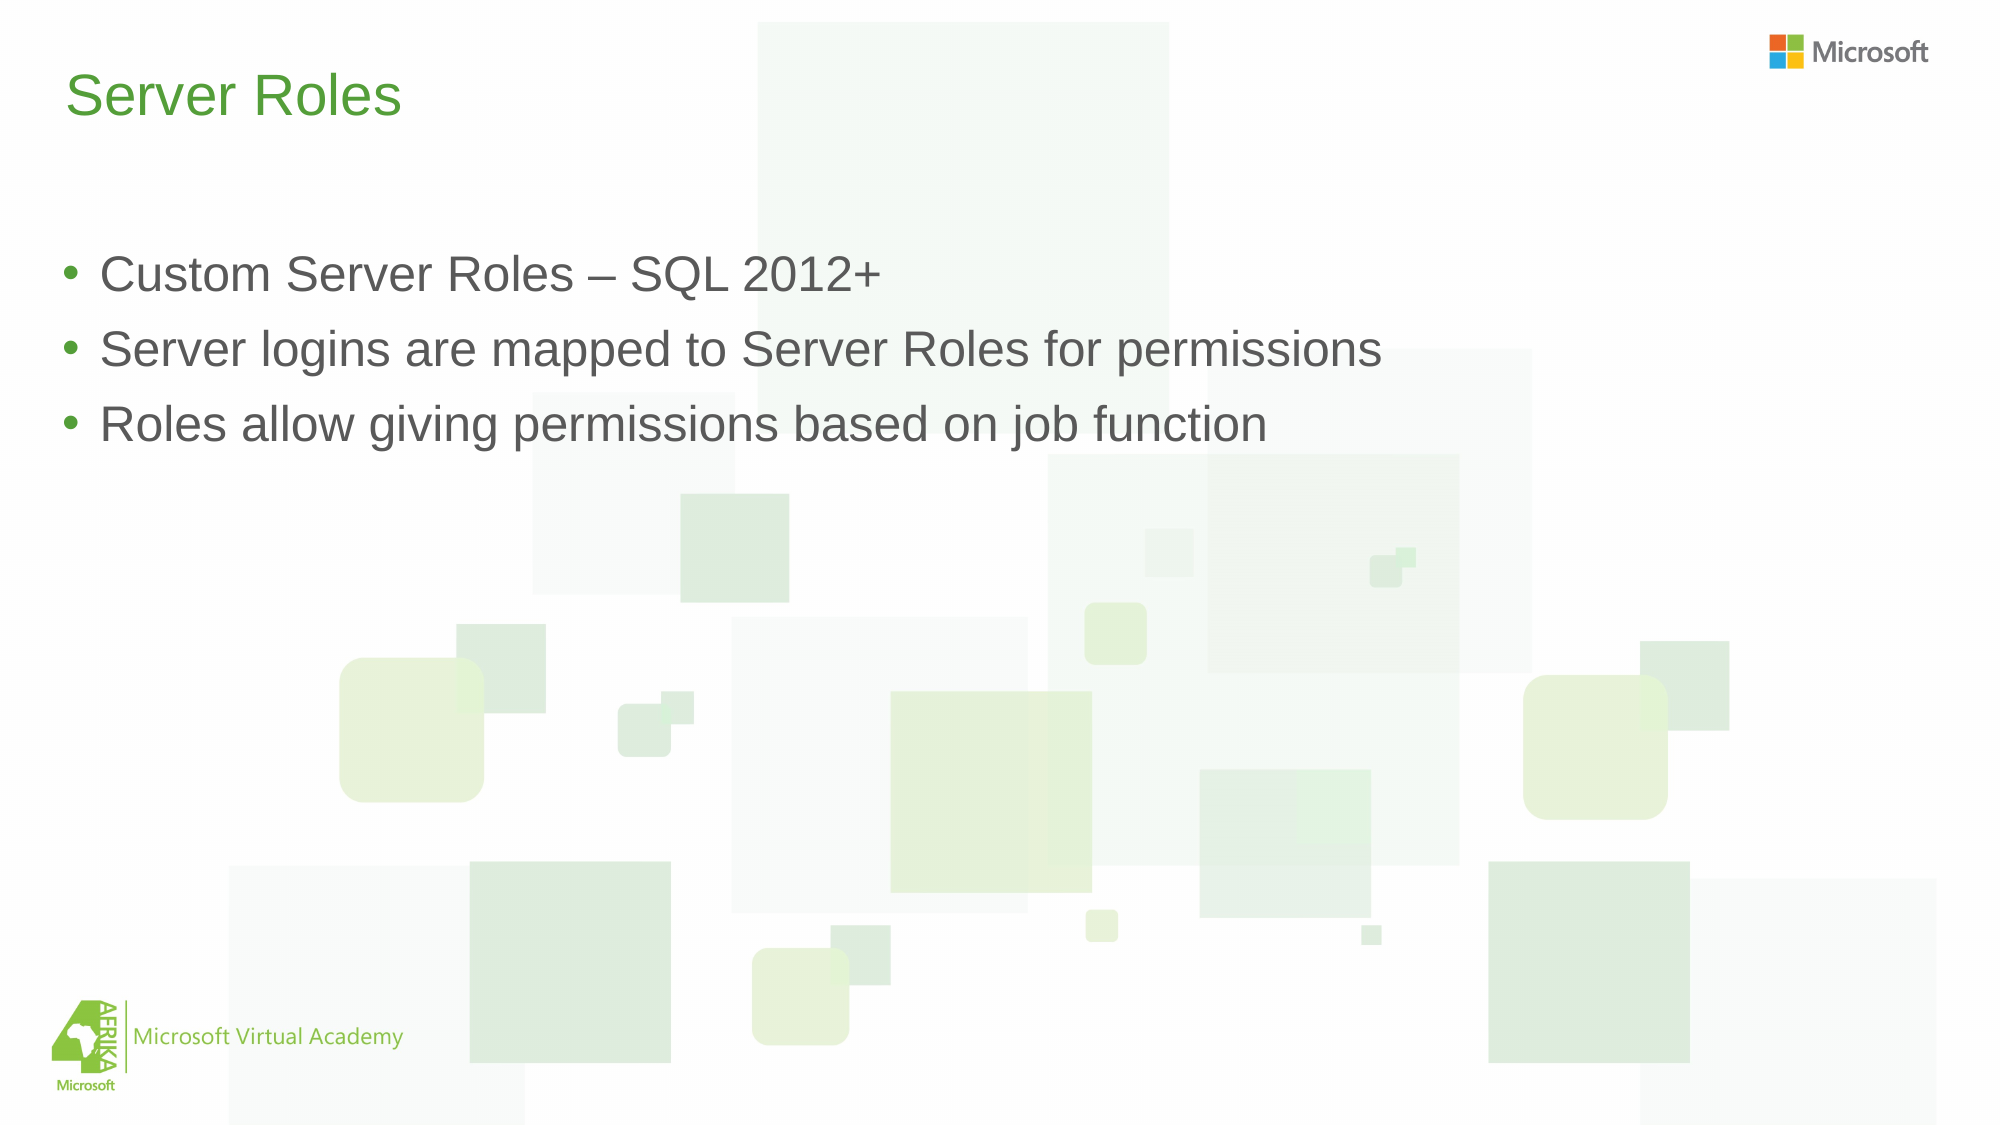

# Server Roles
Custom Server Roles – SQL 2012+
Server logins are mapped to Server Roles for permissions
Roles allow giving permissions based on job function